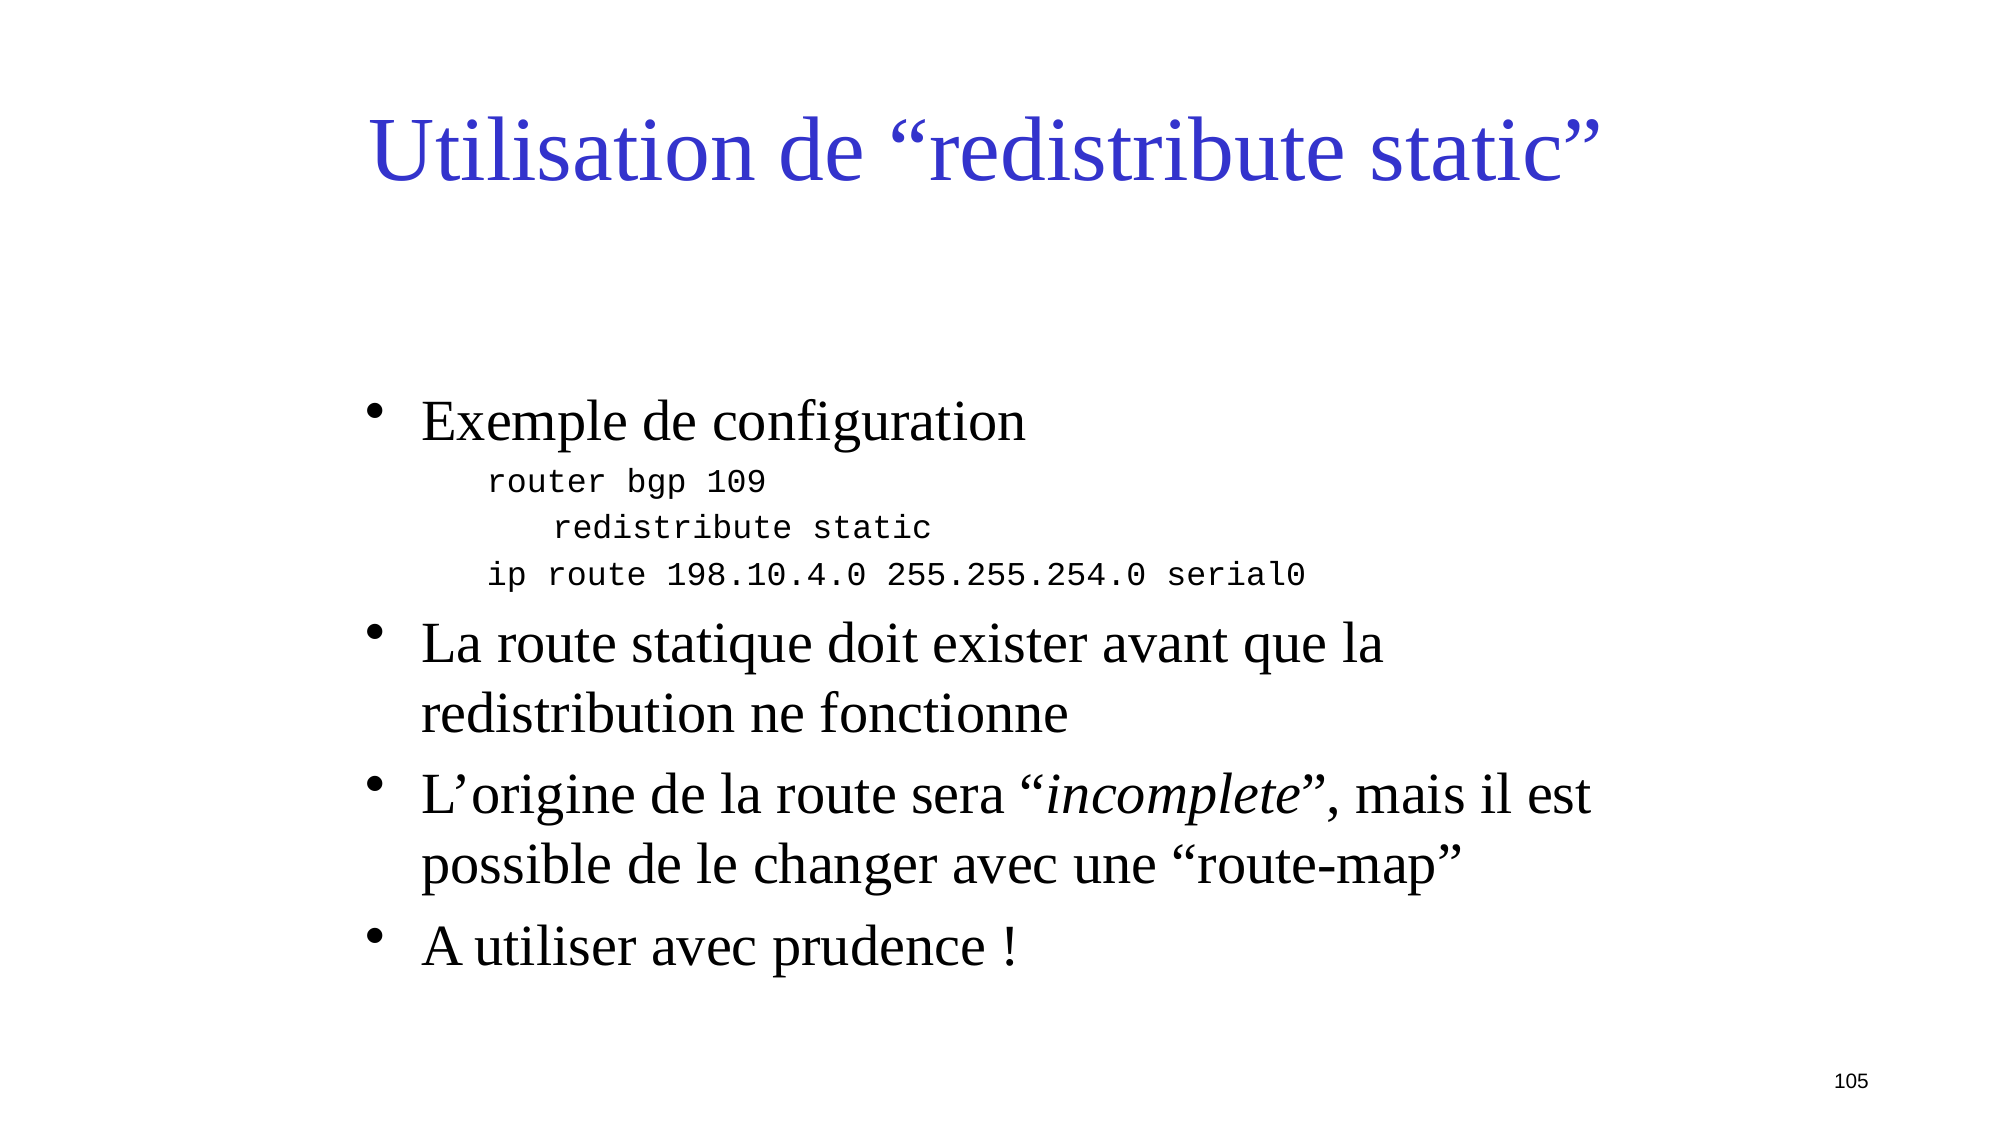

# Utilisation de “redistribute static”
Exemple de configuration
router bgp 109
redistribute static
ip route 198.10.4.0 255.255.254.0 serial0
La route statique doit exister avant que la redistribution ne fonctionne
L’origine de la route sera “incomplete”, mais il est possible de le changer avec une “route-map”
A utiliser avec prudence !